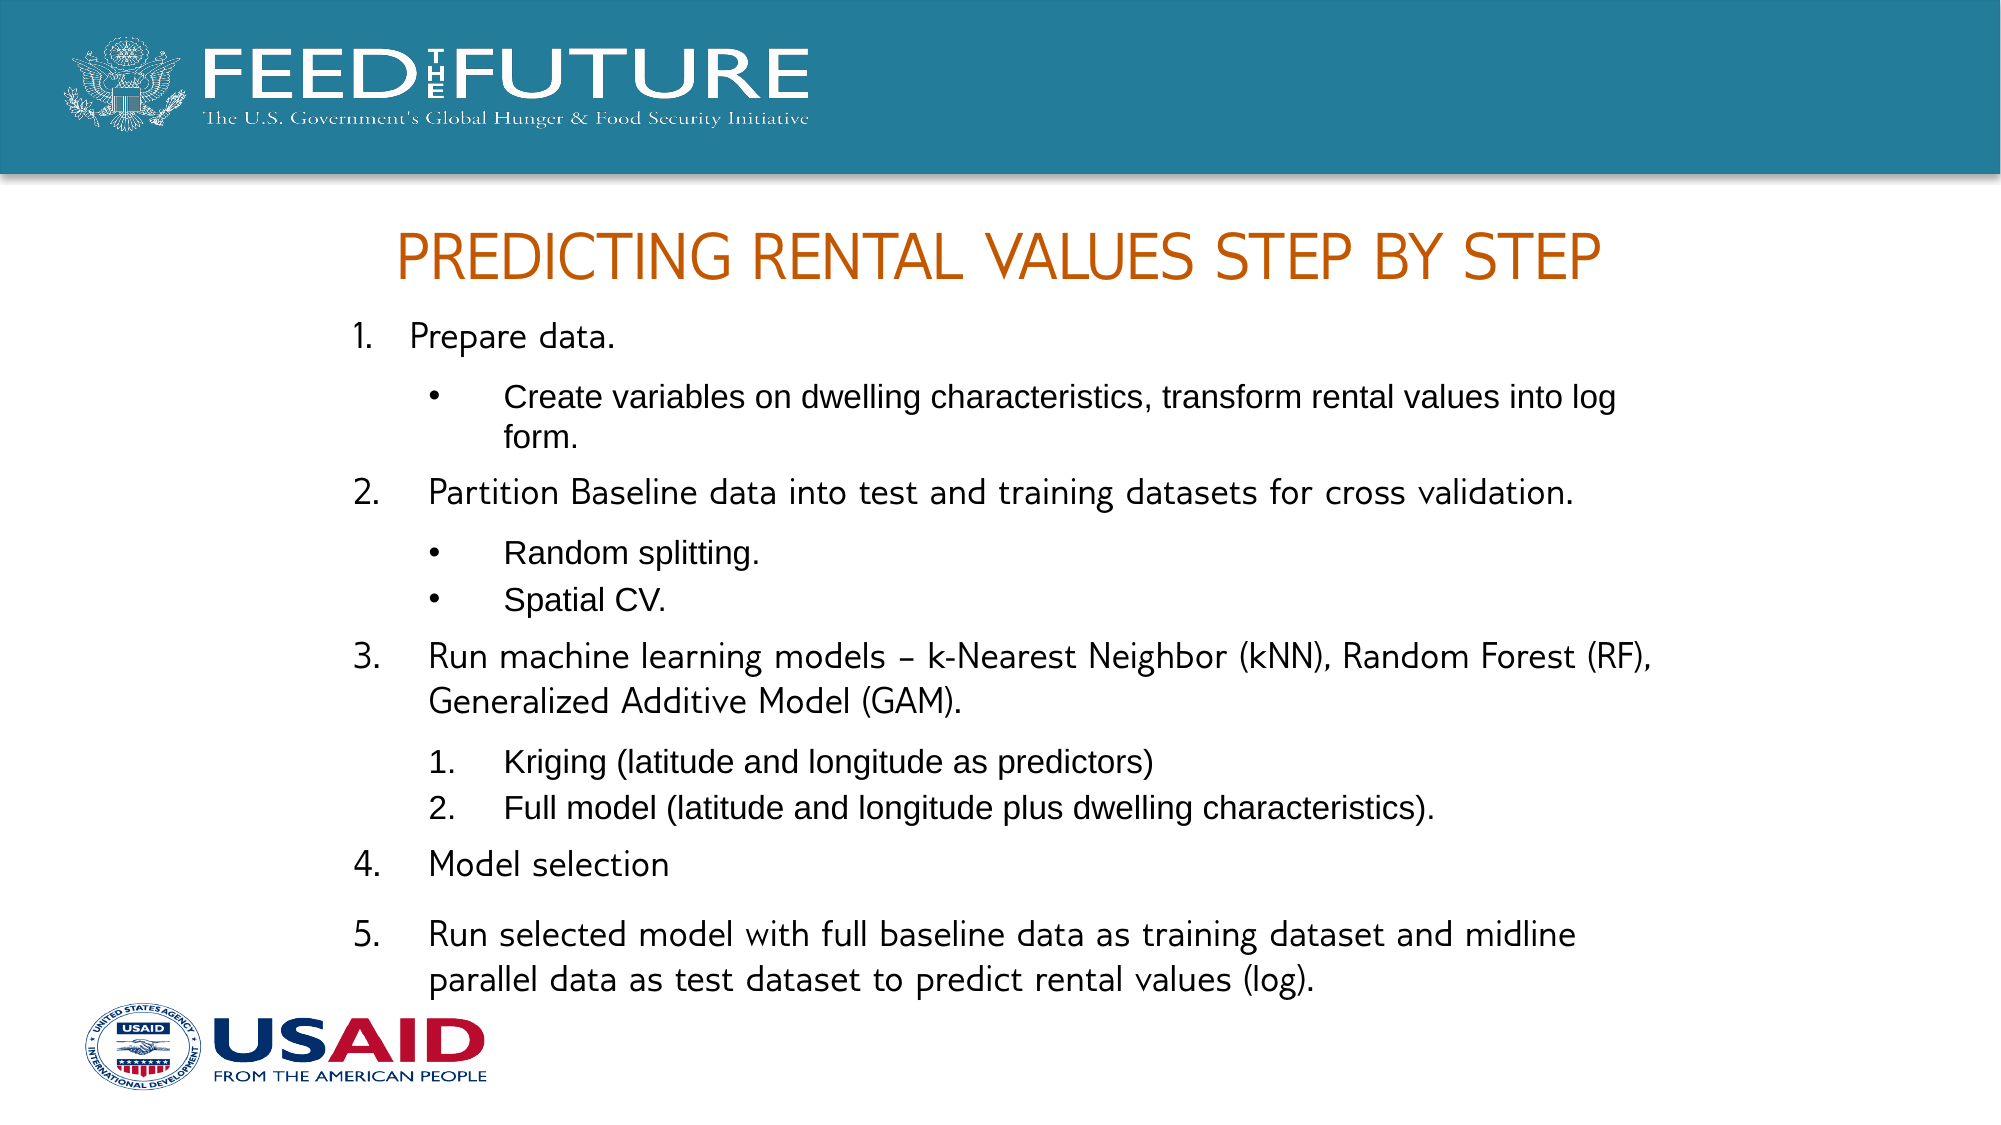

# Predicting Rental Values Step by Step
Prepare data.
Create variables on dwelling characteristics, transform rental values into log form.
Partition Baseline data into test and training datasets for cross validation.
Random splitting.
Spatial CV.
Run machine learning models – k-Nearest Neighbor (kNN), Random Forest (RF), Generalized Additive Model (GAM).
Kriging (latitude and longitude as predictors)
Full model (latitude and longitude plus dwelling characteristics).
Model selection
Run selected model with full baseline data as training dataset and midline parallel data as test dataset to predict rental values (log).